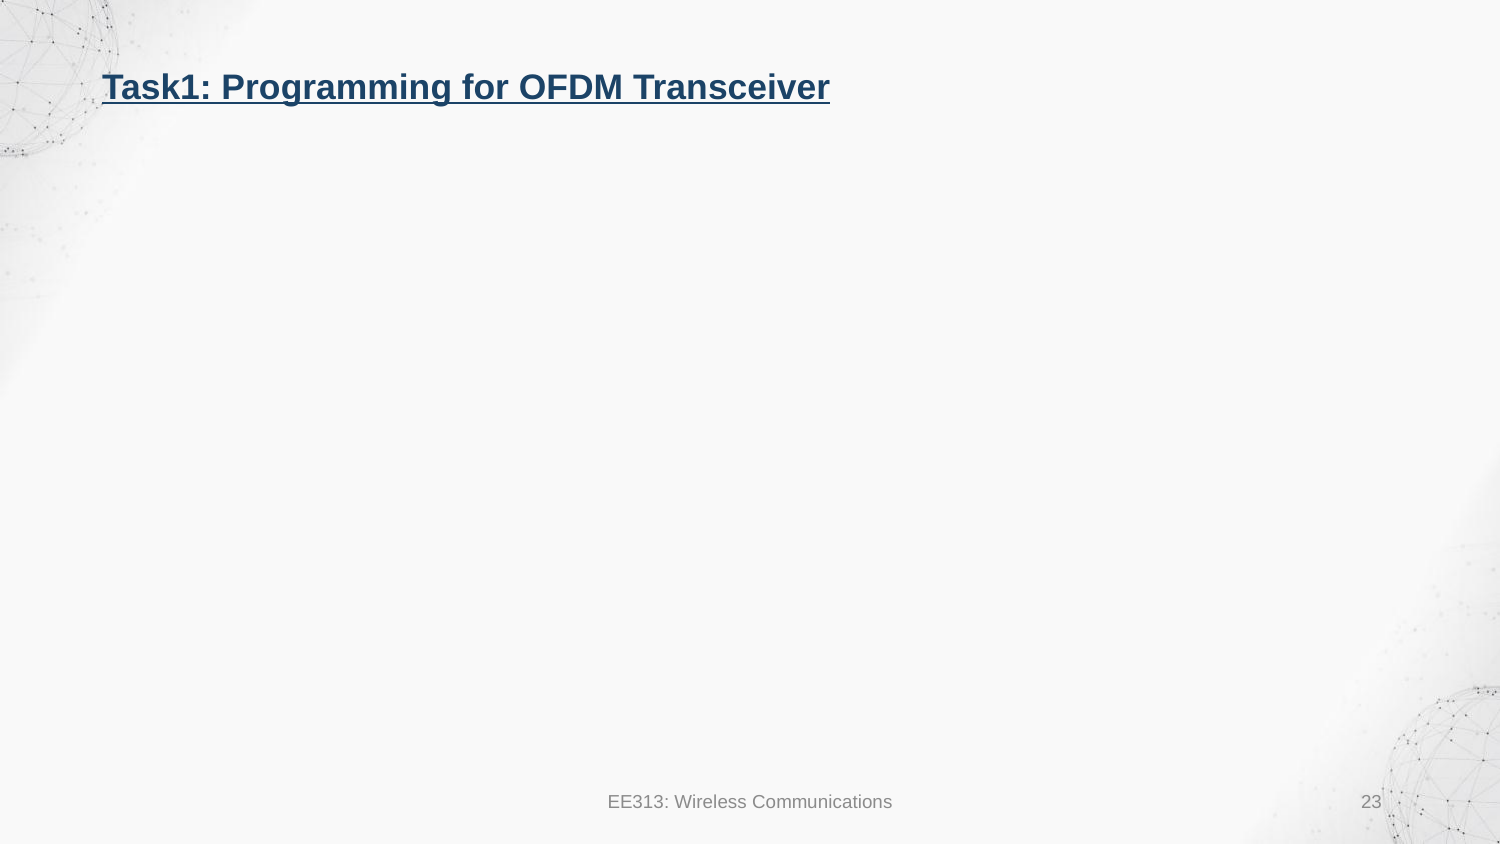

Task1: Programming for OFDM Transceiver
EE313: Wireless Communications
23